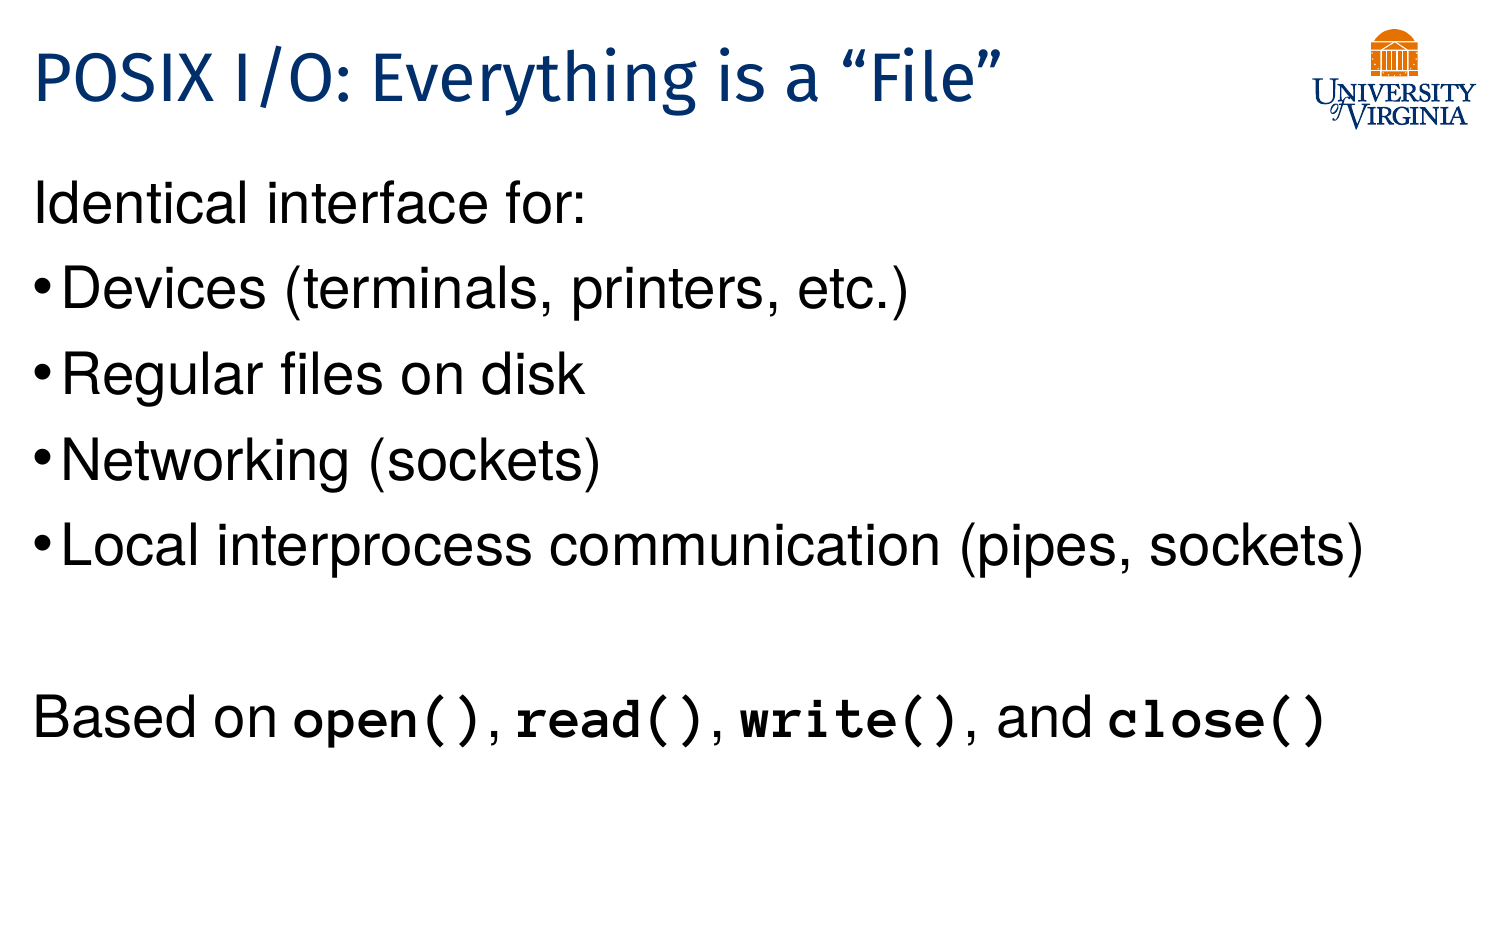

# POSIX I/O: Everything is a “File”
Identical interface for:
Devices (terminals, printers, etc.)
Regular files on disk
Networking (sockets)
Local interprocess communication (pipes, sockets)

Based on open(), read(), write(), and close()